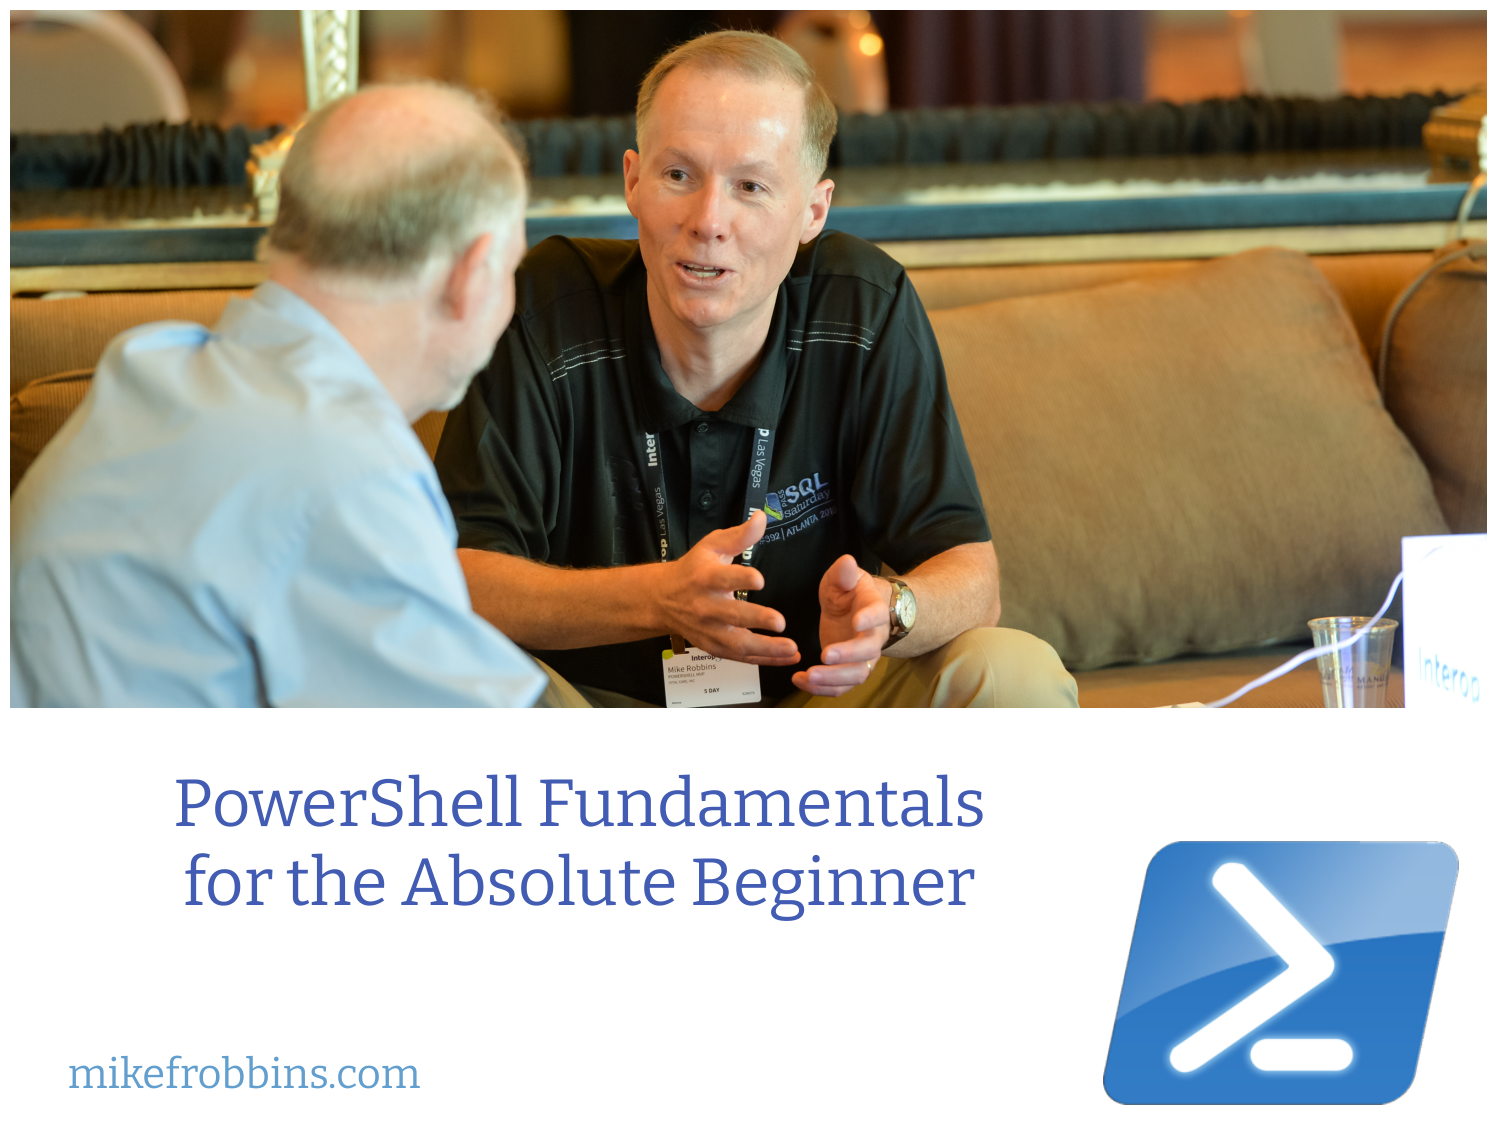

# PowerShell Fundamentals for the Absolute Beginner